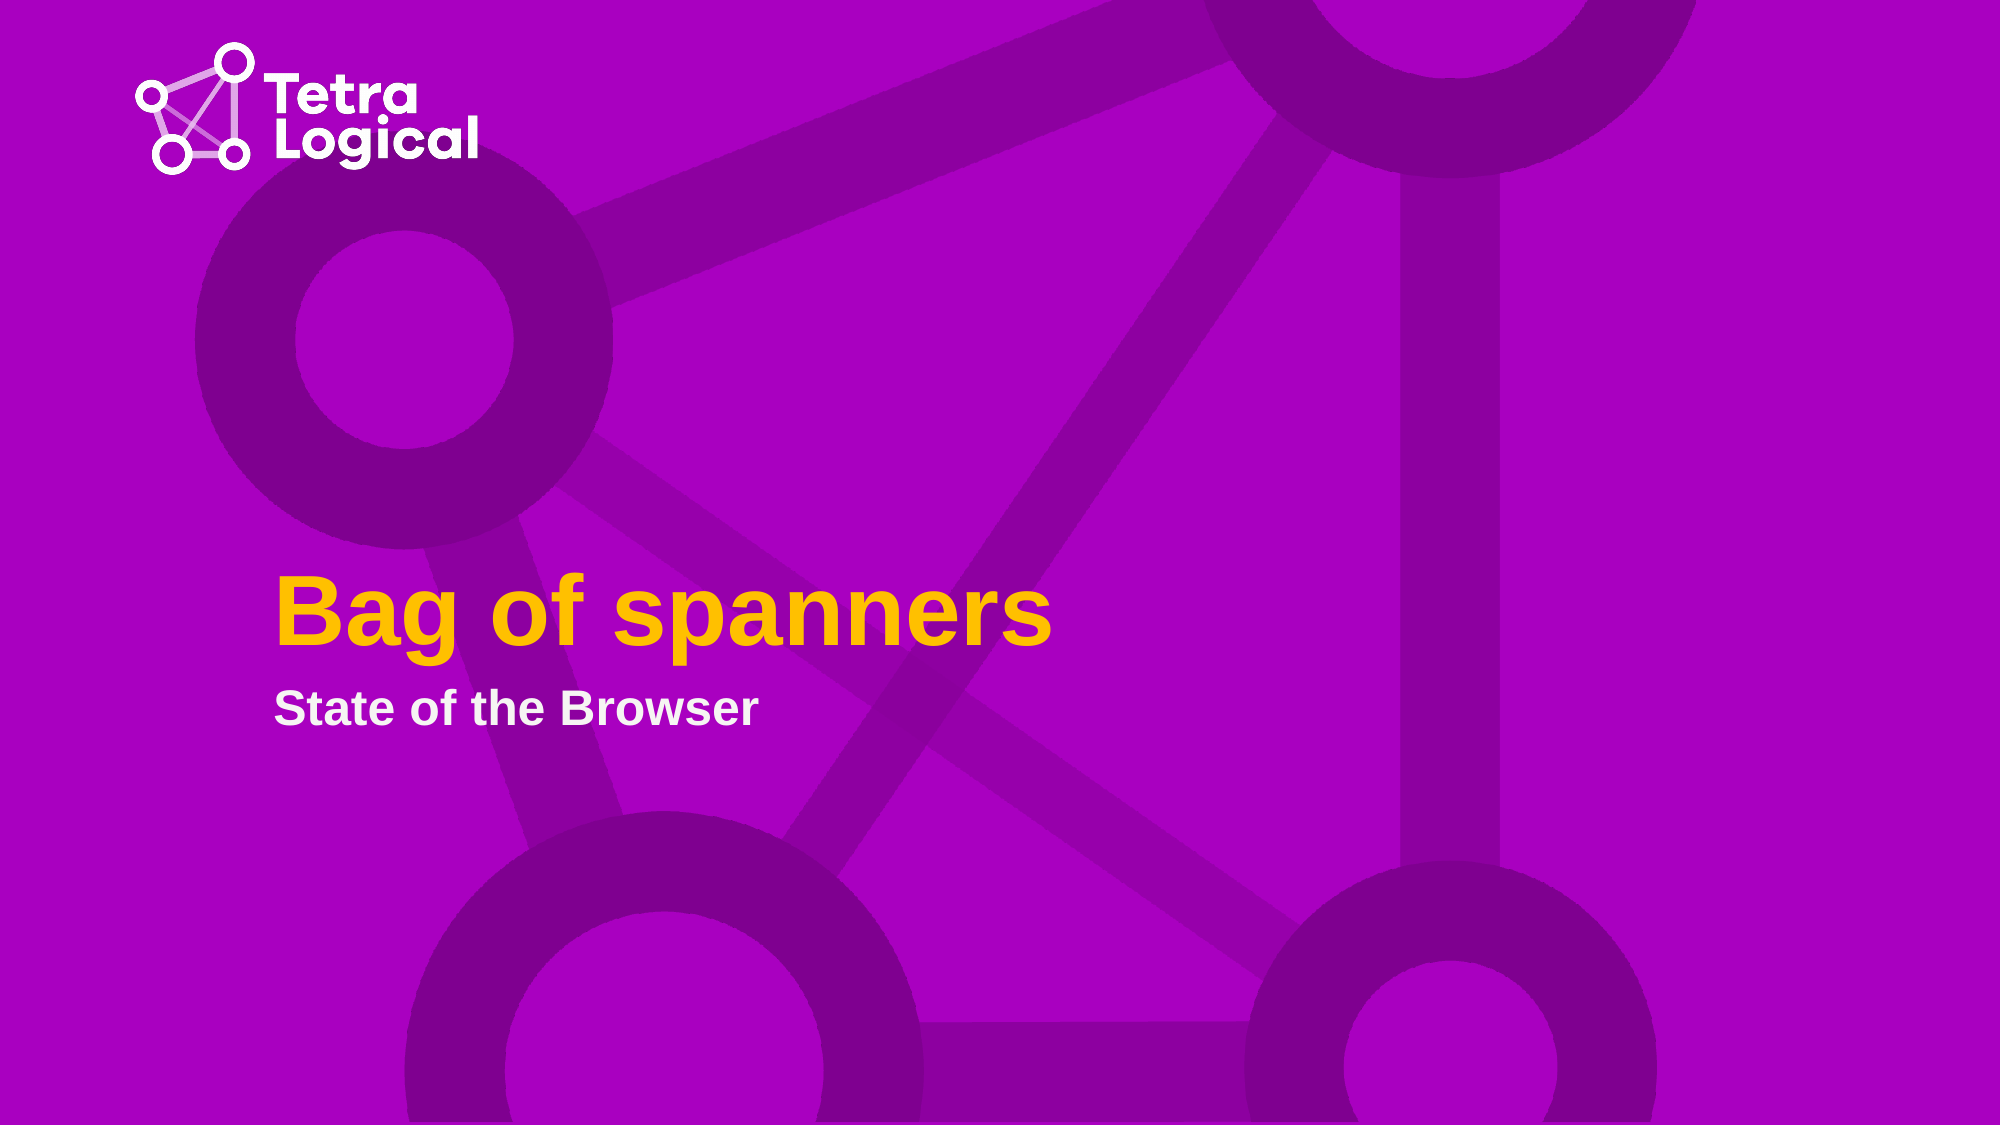

# Bag of spanners
State of the Browser